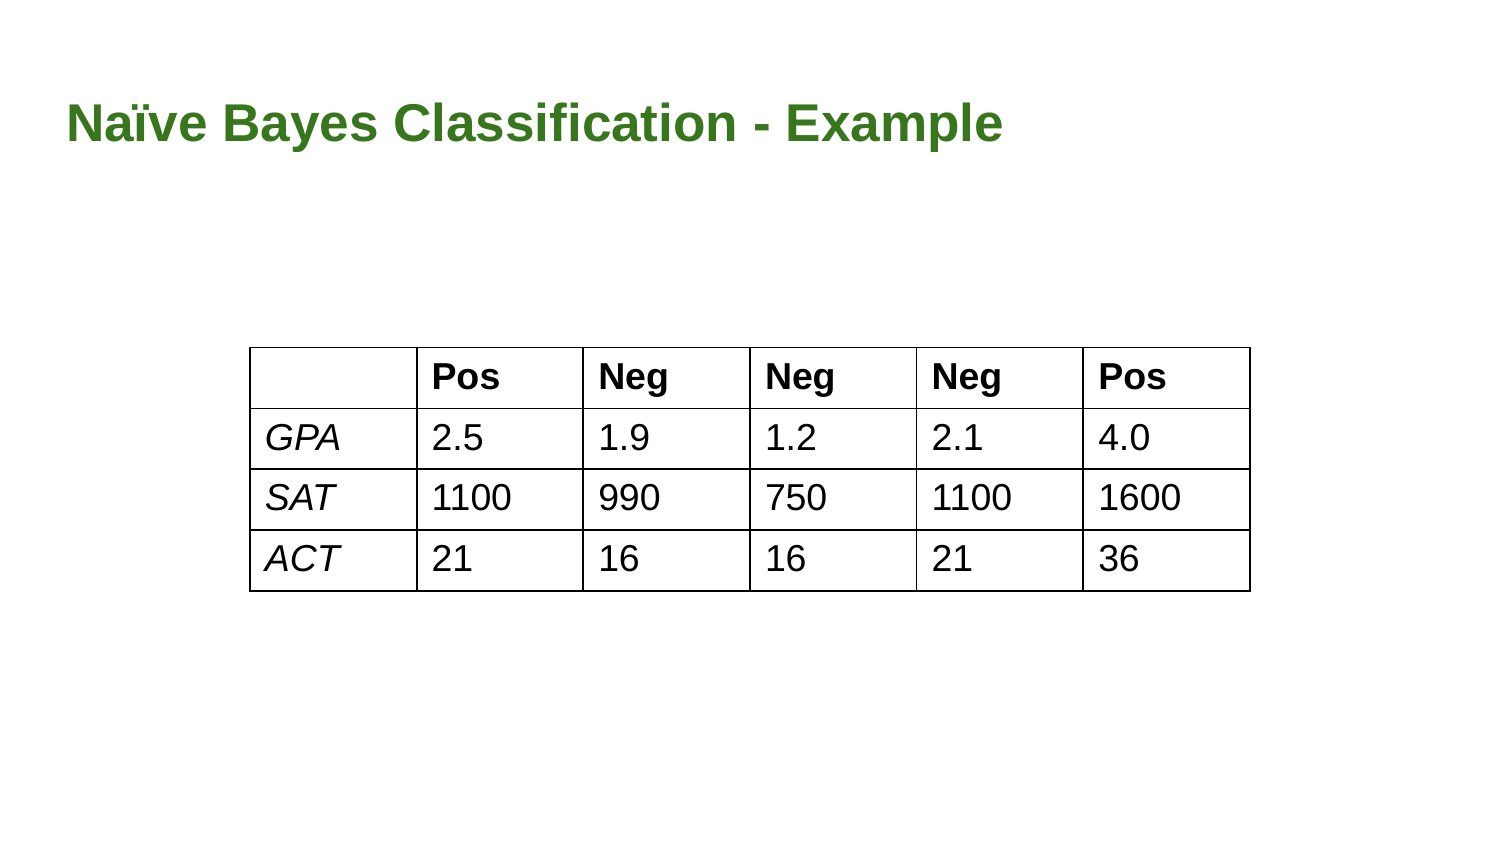

# Naïve Bayes Classification - Example

|  | Pos | Neg | Neg | Neg | Pos |
| --- | --- | --- | --- | --- | --- |
| GPA | 2.5 | 1.9 | 1.2 | 2.1 | 4.0 |
| SAT | 1100 | 990 | 750 | 1100 | 1600 |
| ACT | 21 | 16 | 16 | 21 | 36 |